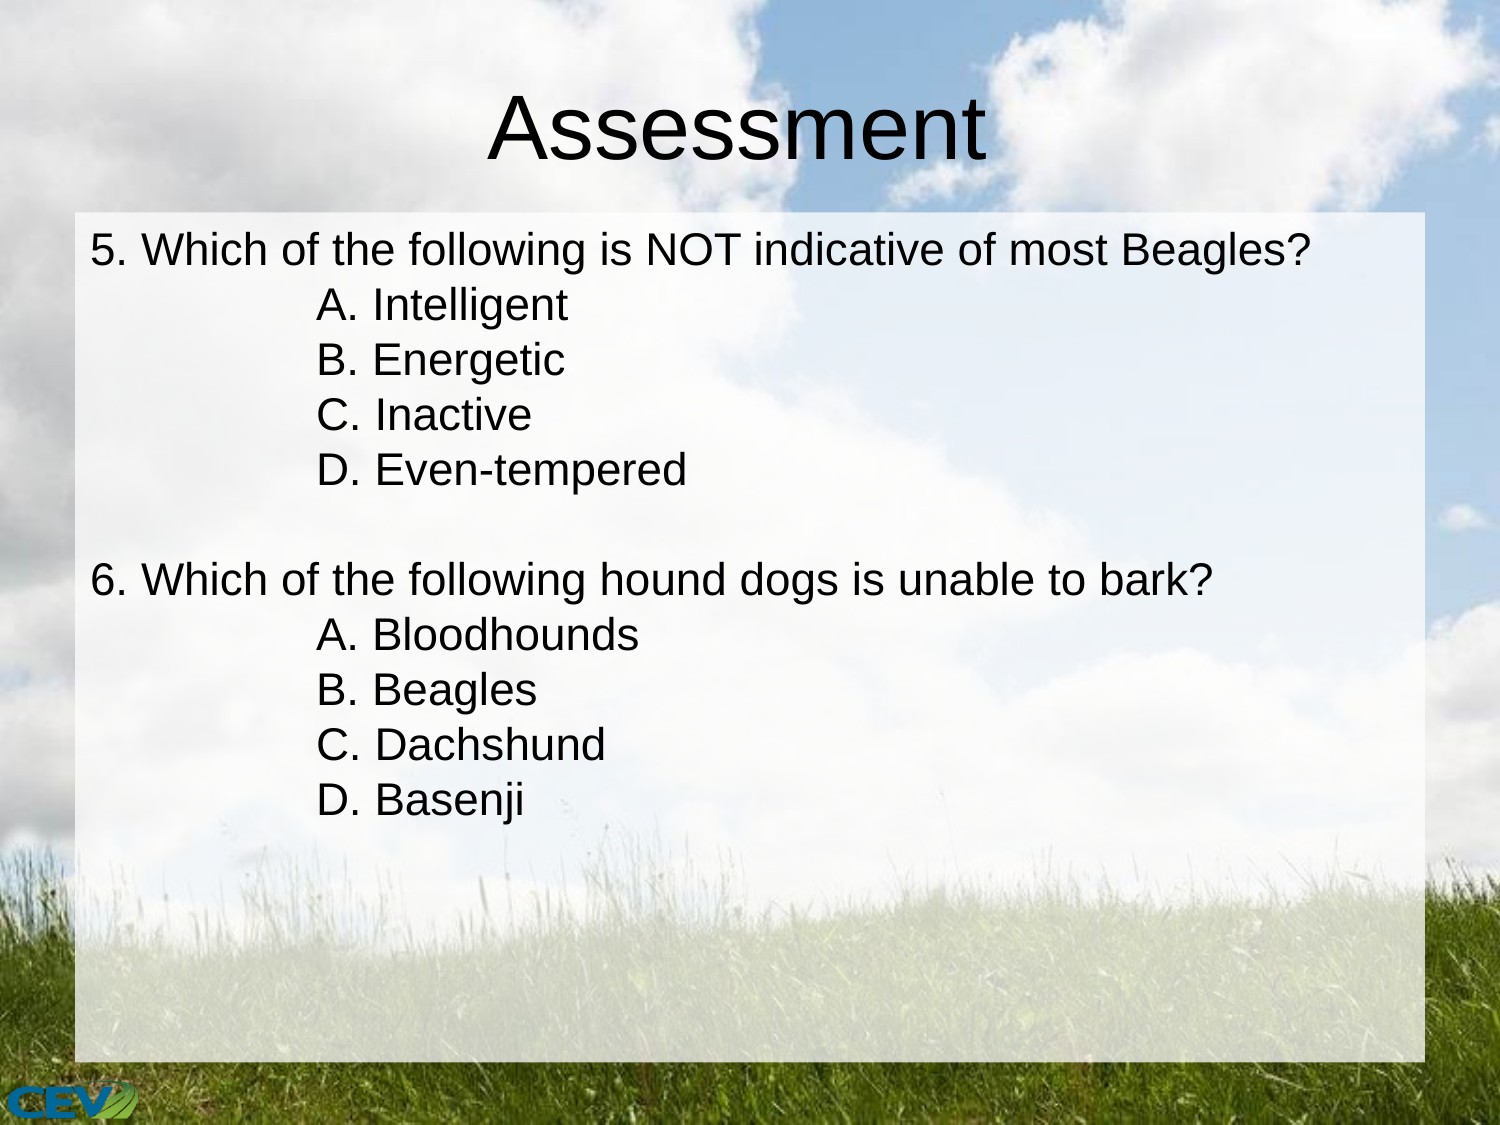

# Assessment
5. Which of the following is NOT indicative of most Beagles?
		A. Intelligent
		B. Energetic
		C. Inactive
		D. Even-tempered

6. Which of the following hound dogs is unable to bark?
		A. Bloodhounds
		B. Beagles
		C. Dachshund
		D. Basenji